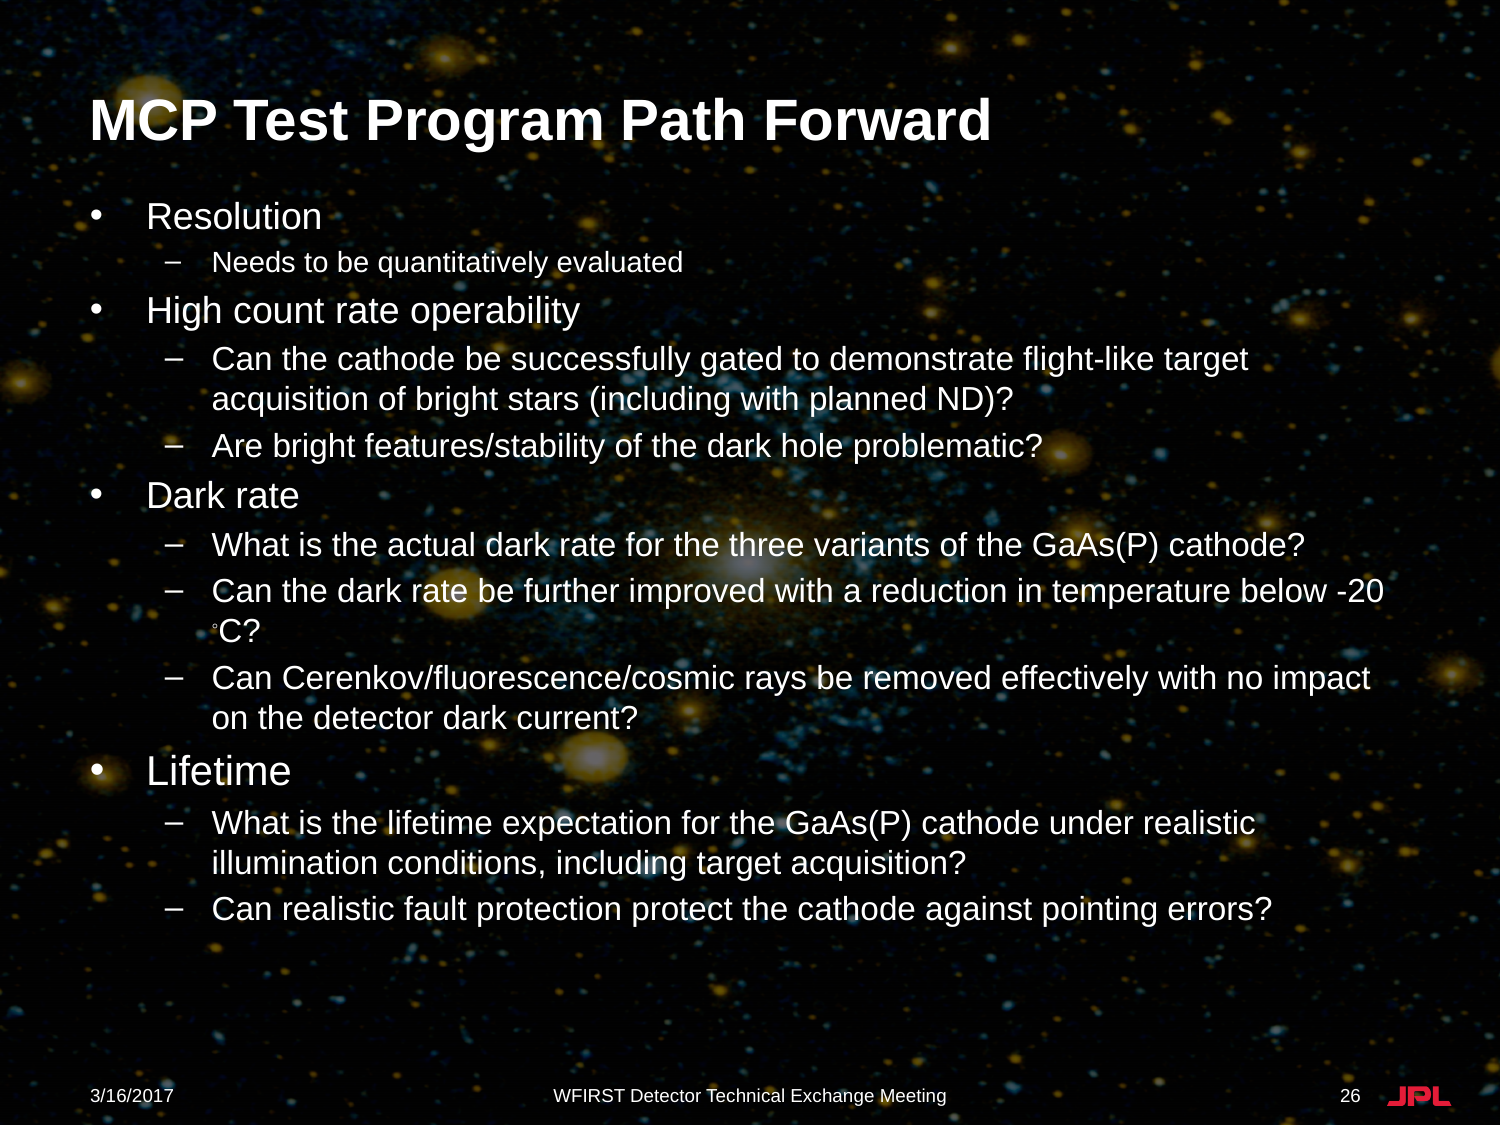

# MCP Test Program Path Forward
Resolution
Needs to be quantitatively evaluated
High count rate operability
Can the cathode be successfully gated to demonstrate flight-like target acquisition of bright stars (including with planned ND)?
Are bright features/stability of the dark hole problematic?
Dark rate
What is the actual dark rate for the three variants of the GaAs(P) cathode?
Can the dark rate be further improved with a reduction in temperature below -20 ◦C?
Can Cerenkov/fluorescence/cosmic rays be removed effectively with no impact on the detector dark current?
Lifetime
What is the lifetime expectation for the GaAs(P) cathode under realistic illumination conditions, including target acquisition?
Can realistic fault protection protect the cathode against pointing errors?
3/16/2017
WFIRST Detector Technical Exchange Meeting
26